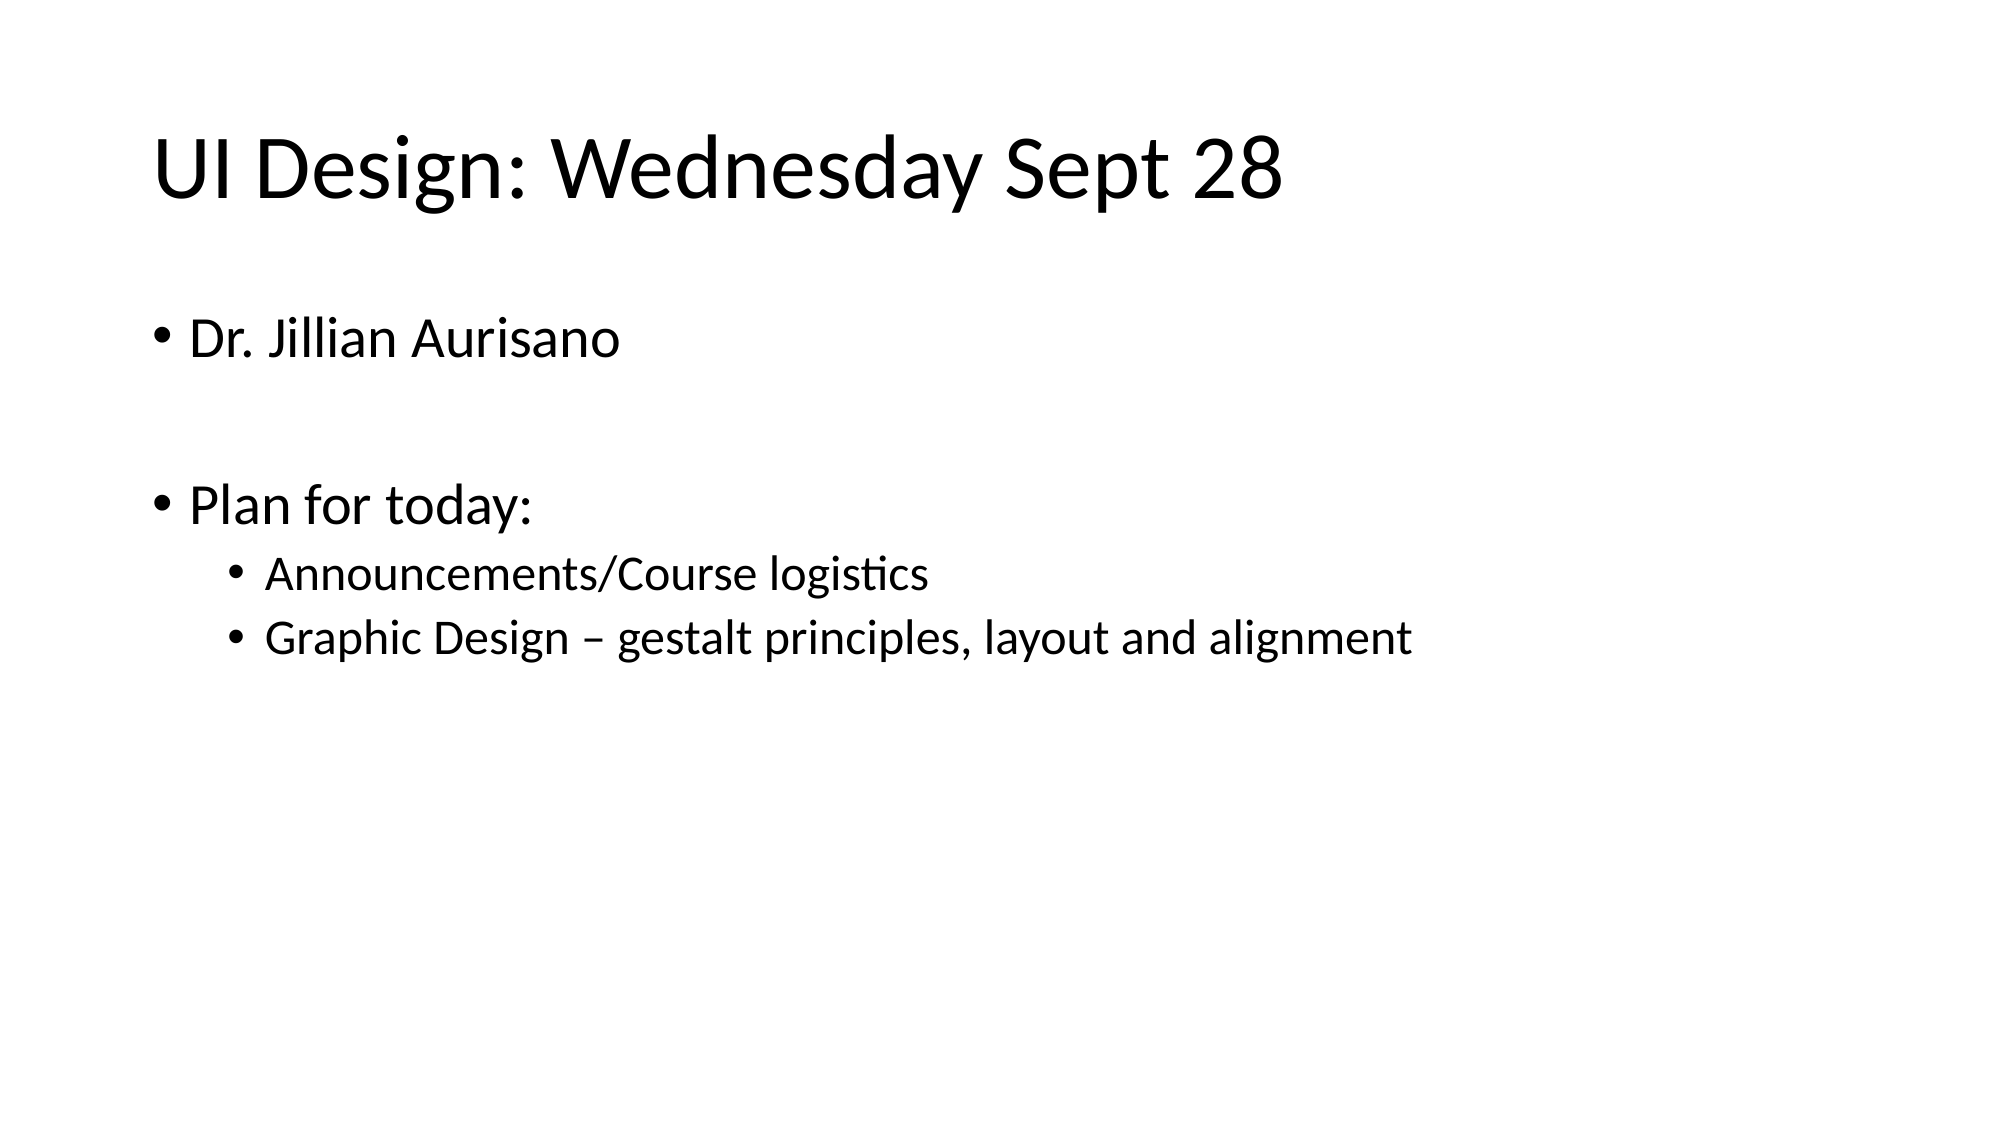

# UI Design: Wednesday Sept 28
Dr. Jillian Aurisano

Plan for today:
Announcements/Course logistics
Graphic Design – gestalt principles, layout and alignment